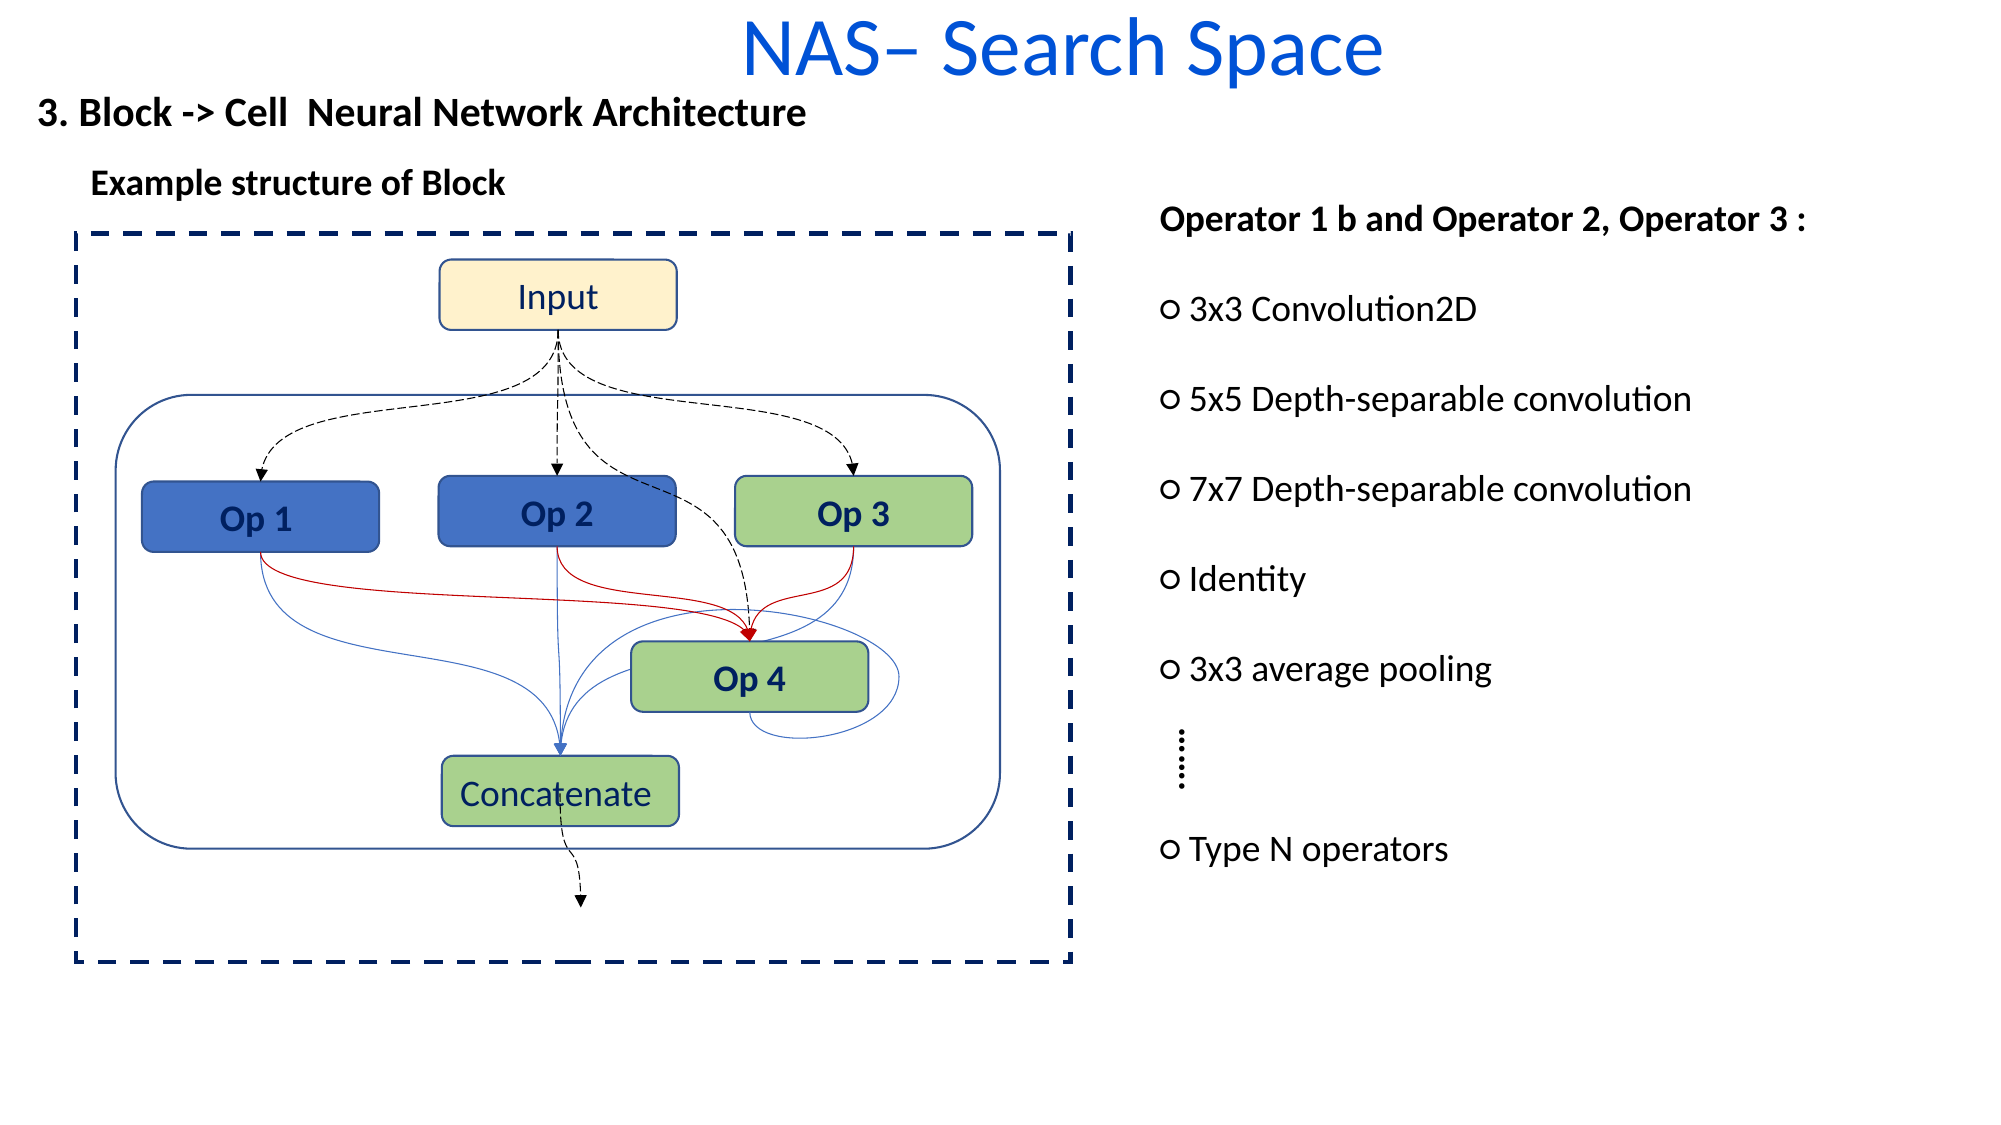

NAS– Search Space
3. Block -> Cell  Neural Network Architecture
Operator 1 b and Operator 2, Operator 3 :
○ 3x3 Convolution2D
○ 5x5 Depth-separable convolution
○ 7x7 Depth-separable convolution
○ Identity
○ 3x3 average pooling

○ Type N operators

Example structure of Block

Input

Op 2
Op 3
Op 1
Op 4
…….
Concatenate